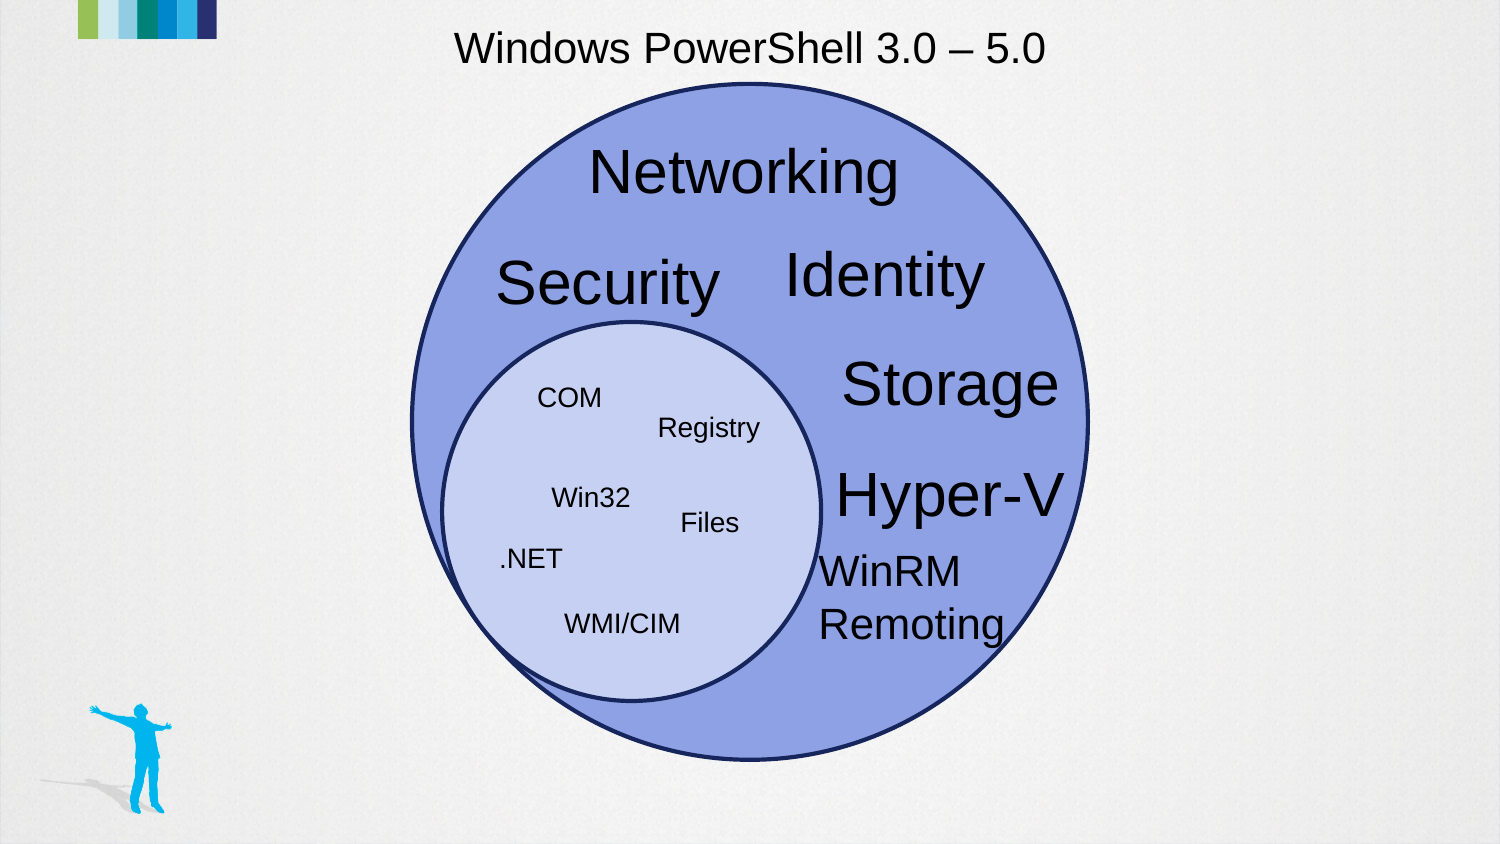

Windows PowerShell 3.0 – 5.0

Networking
Identity
Security
Storage
Hyper-V
WinRM Remoting

COM
Registry
Win32
Files
.NET
WMI/CIM